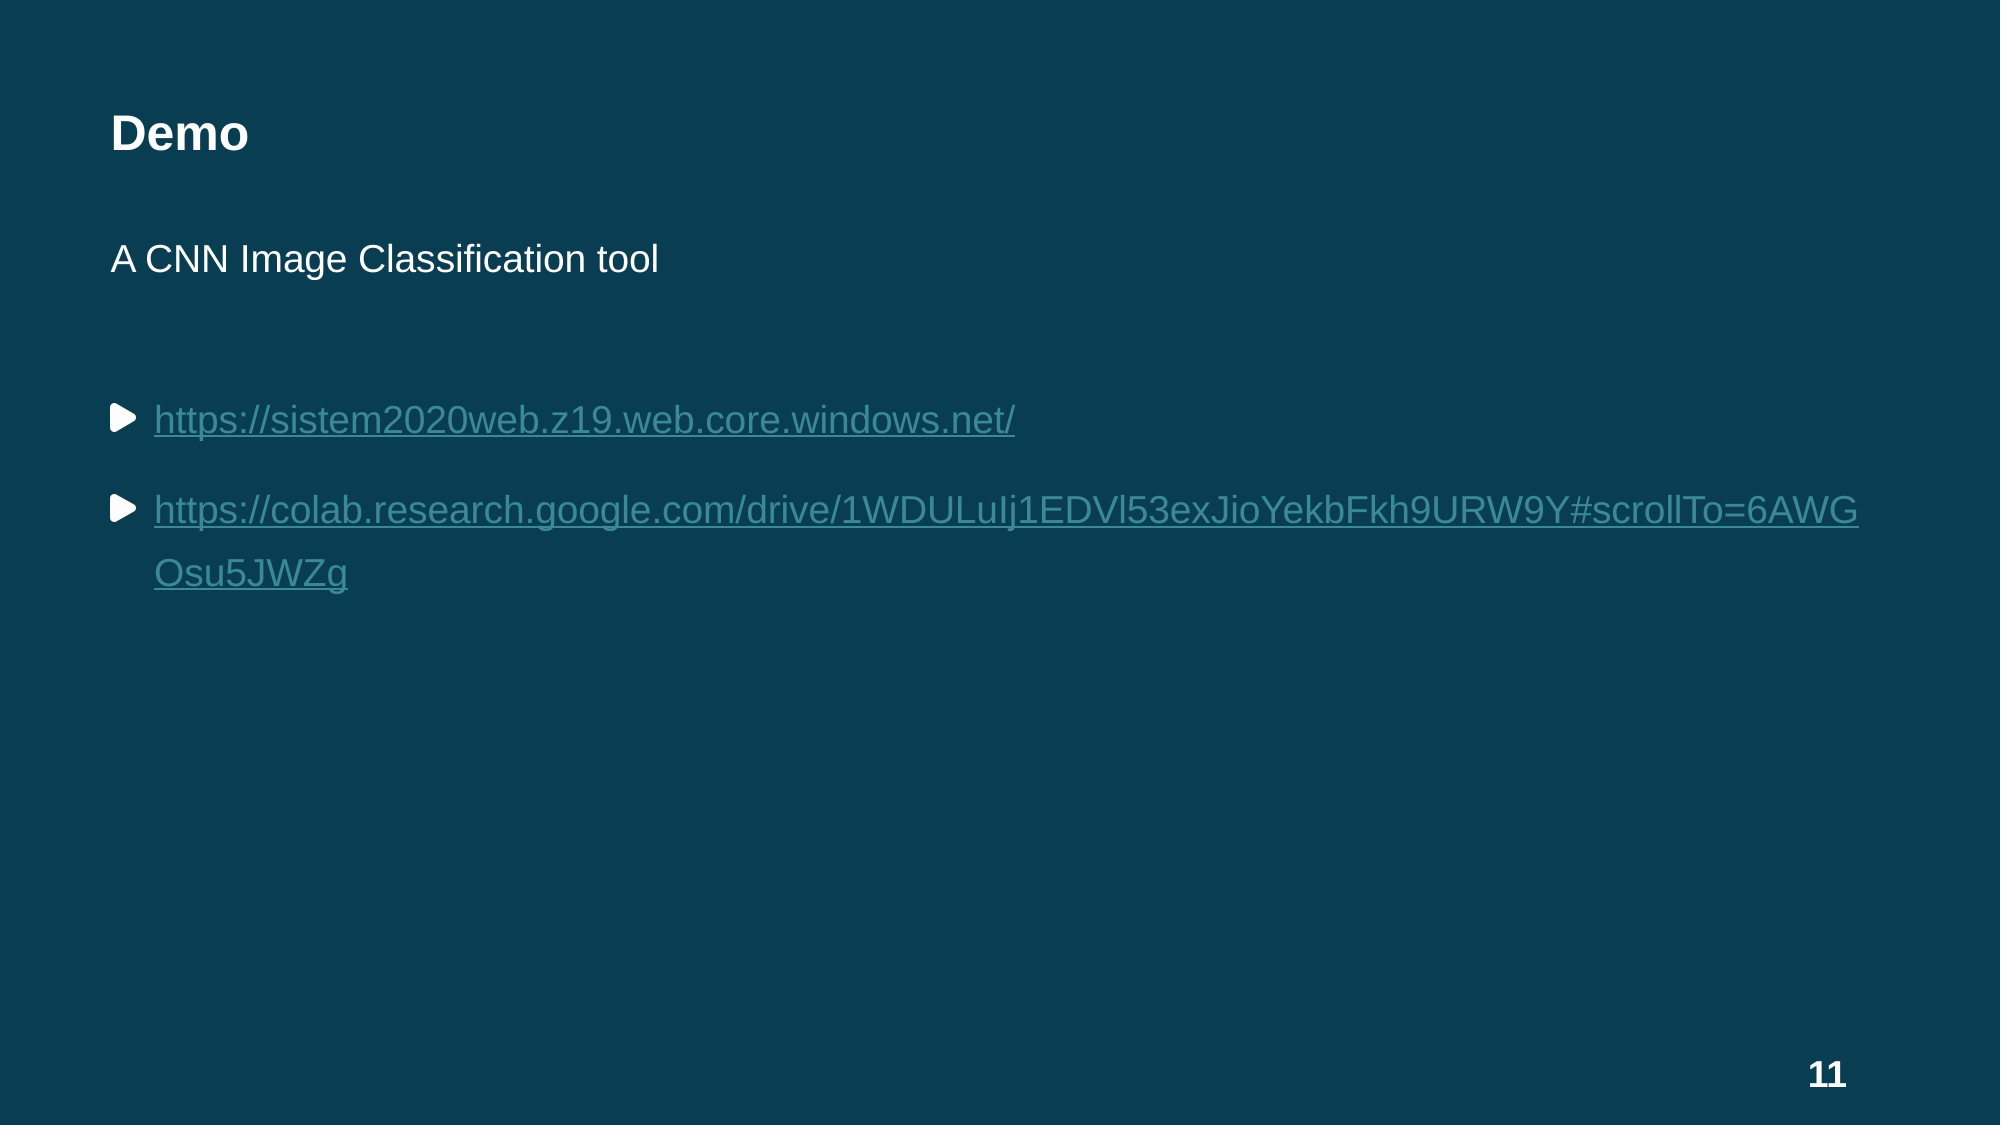

# Demo
A CNN Image Classification tool
https://sistem2020web.z19.web.core.windows.net/
https://colab.research.google.com/drive/1WDULuIj1EDVl53exJioYekbFkh9URW9Y#scrollTo=6AWGOsu5JWZg
11